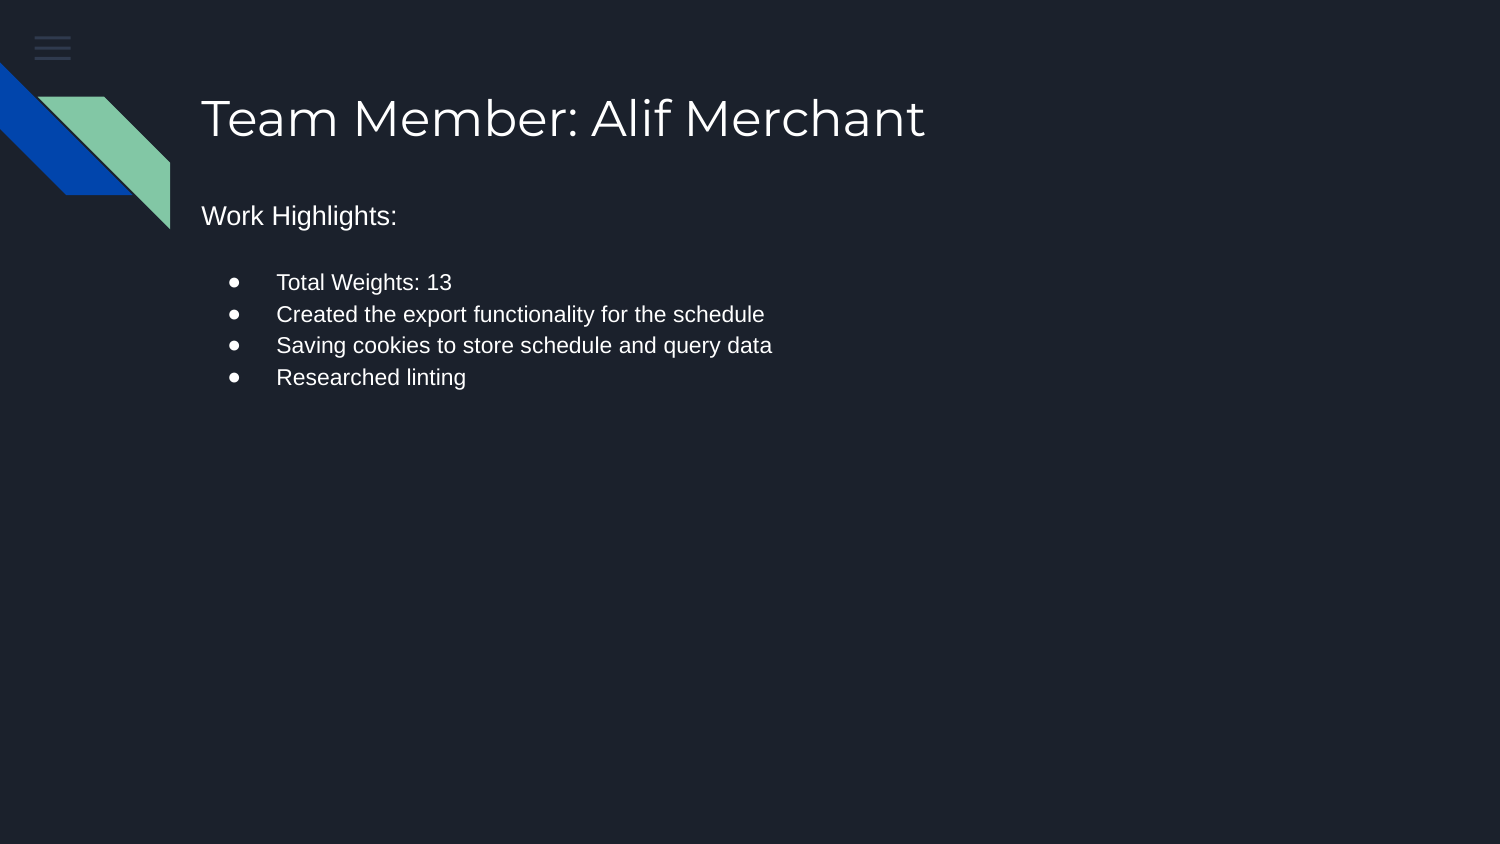

# Team Member: Alif Merchant
Work Highlights:
Total Weights: 13
Created the export functionality for the schedule
Saving cookies to store schedule and query data
Researched linting